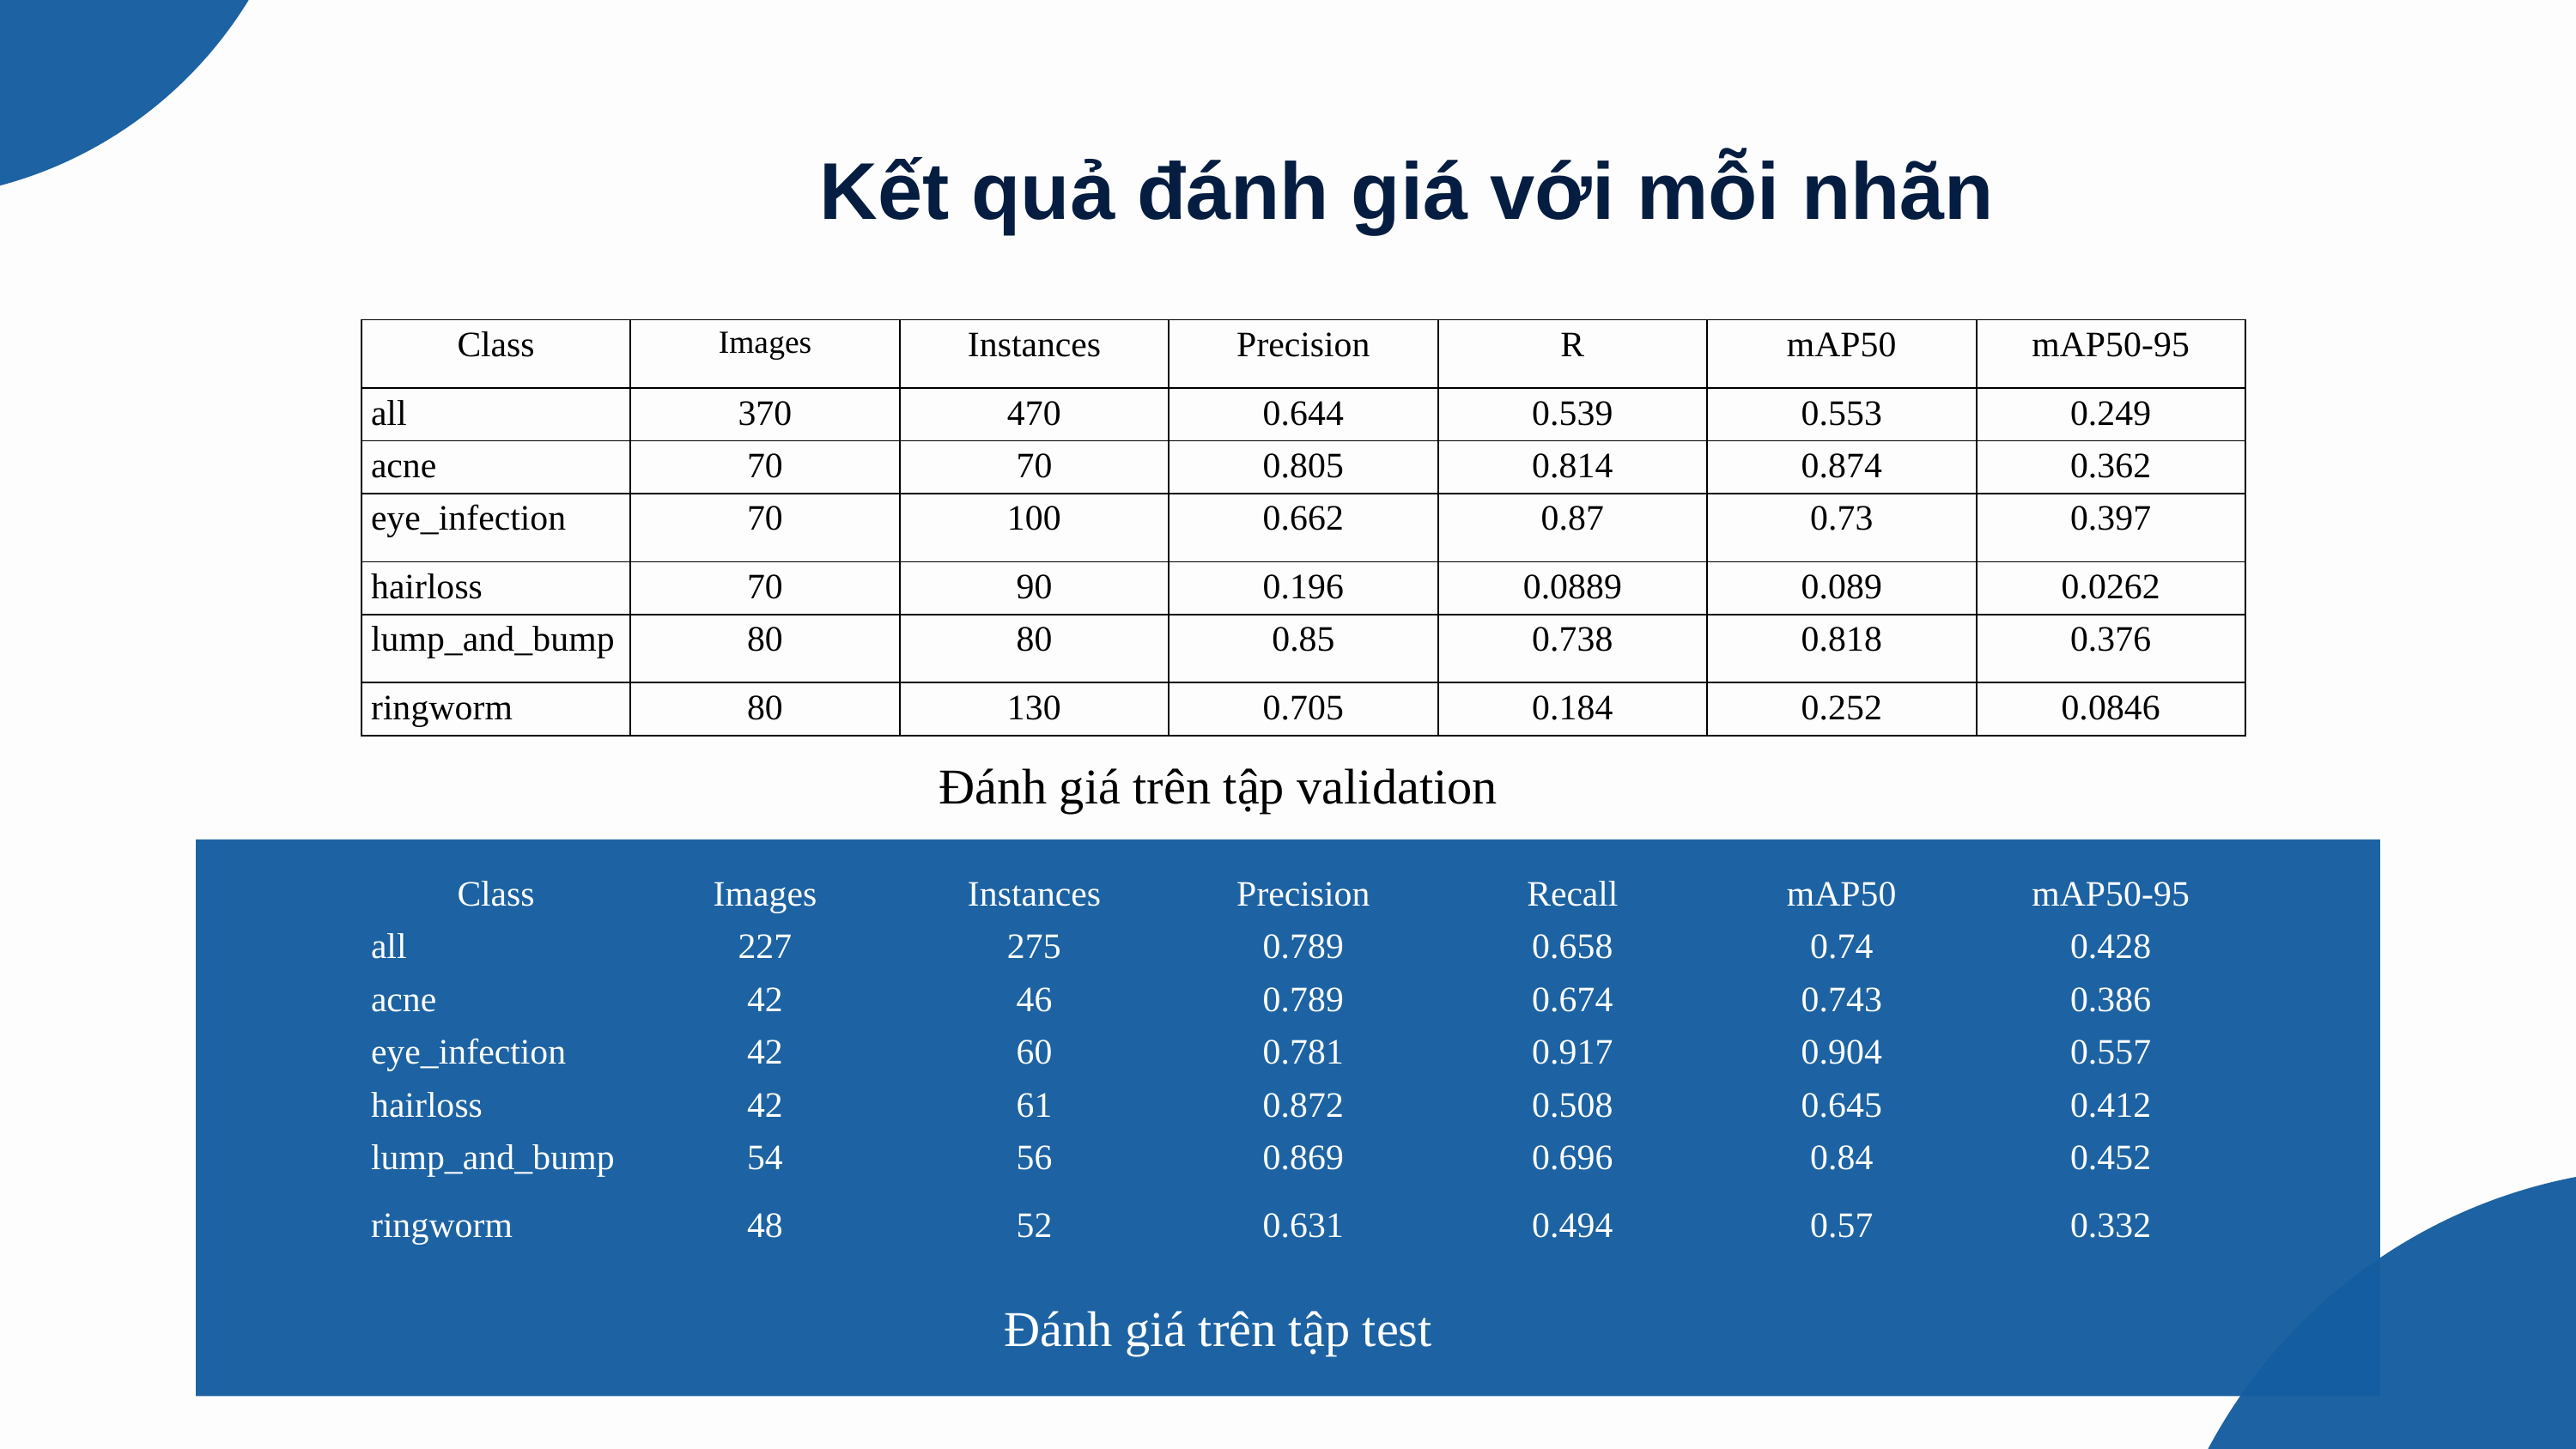

Kết quả đánh giá với mỗi nhãn
| Class | Images | Instances | Precision | R | mAP50 | mAP50-95 |
| --- | --- | --- | --- | --- | --- | --- |
| all | 370 | 470 | 0.644 | 0.539 | 0.553 | 0.249 |
| acne | 70 | 70 | 0.805 | 0.814 | 0.874 | 0.362 |
| eye\_infection | 70 | 100 | 0.662 | 0.87 | 0.73 | 0.397 |
| hairloss | 70 | 90 | 0.196 | 0.0889 | 0.089 | 0.0262 |
| lump\_and\_bump | 80 | 80 | 0.85 | 0.738 | 0.818 | 0.376 |
| ringworm | 80 | 130 | 0.705 | 0.184 | 0.252 | 0.0846 |
Đánh giá trên tập validation

| Class | Images | Instances | Precision | Recall | mAP50 | mAP50-95 |
| --- | --- | --- | --- | --- | --- | --- |
| all | 227 | 275 | 0.789 | 0.658 | 0.74 | 0.428 |
| acne | 42 | 46 | 0.789 | 0.674 | 0.743 | 0.386 |
| eye\_infection | 42 | 60 | 0.781 | 0.917 | 0.904 | 0.557 |
| hairloss | 42 | 61 | 0.872 | 0.508 | 0.645 | 0.412 |
| lump\_and\_bump | 54 | 56 | 0.869 | 0.696 | 0.84 | 0.452 |
| ringworm | 48 | 52 | 0.631 | 0.494 | 0.57 | 0.332 |

Đánh giá trên tập test